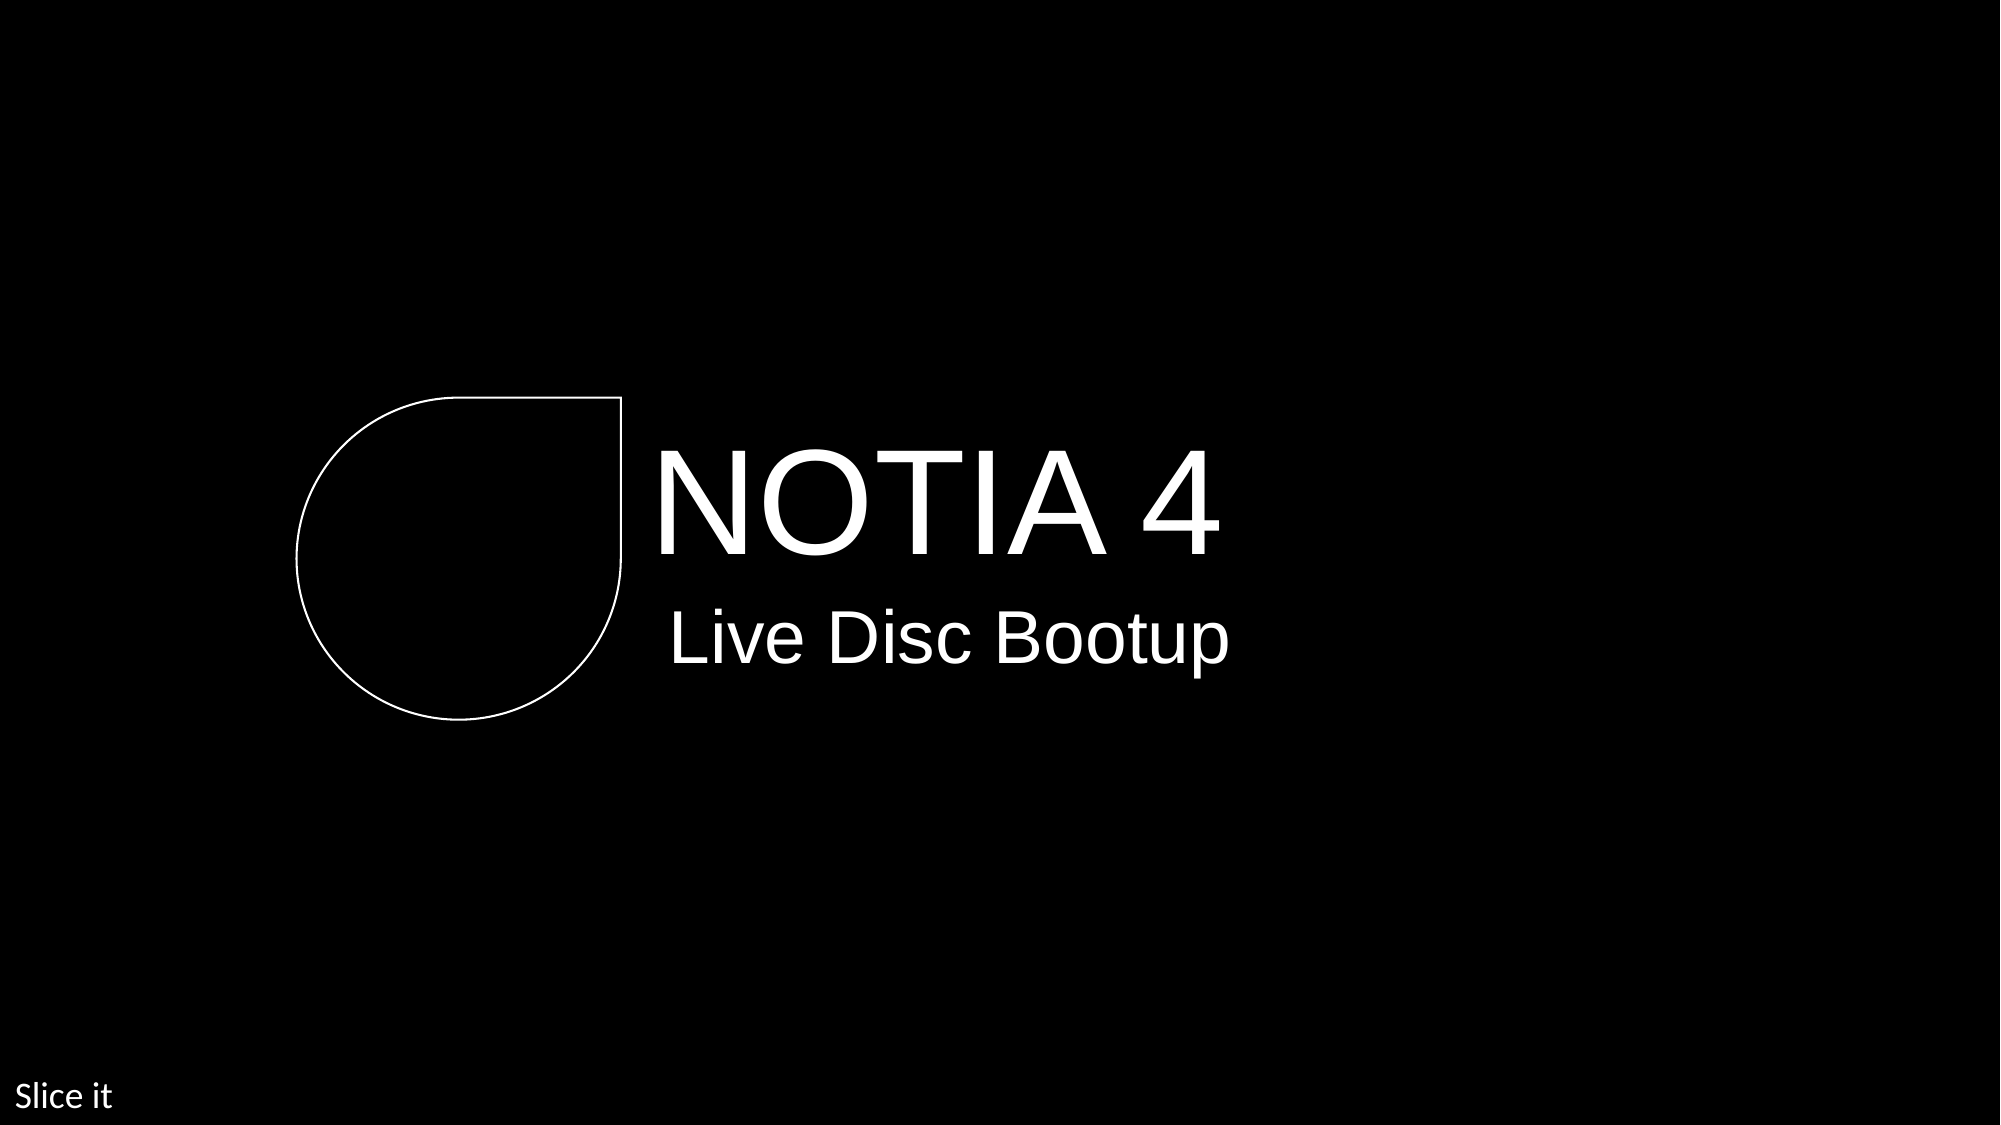

NOTIA 4
Live Disc Bootup
Slice it